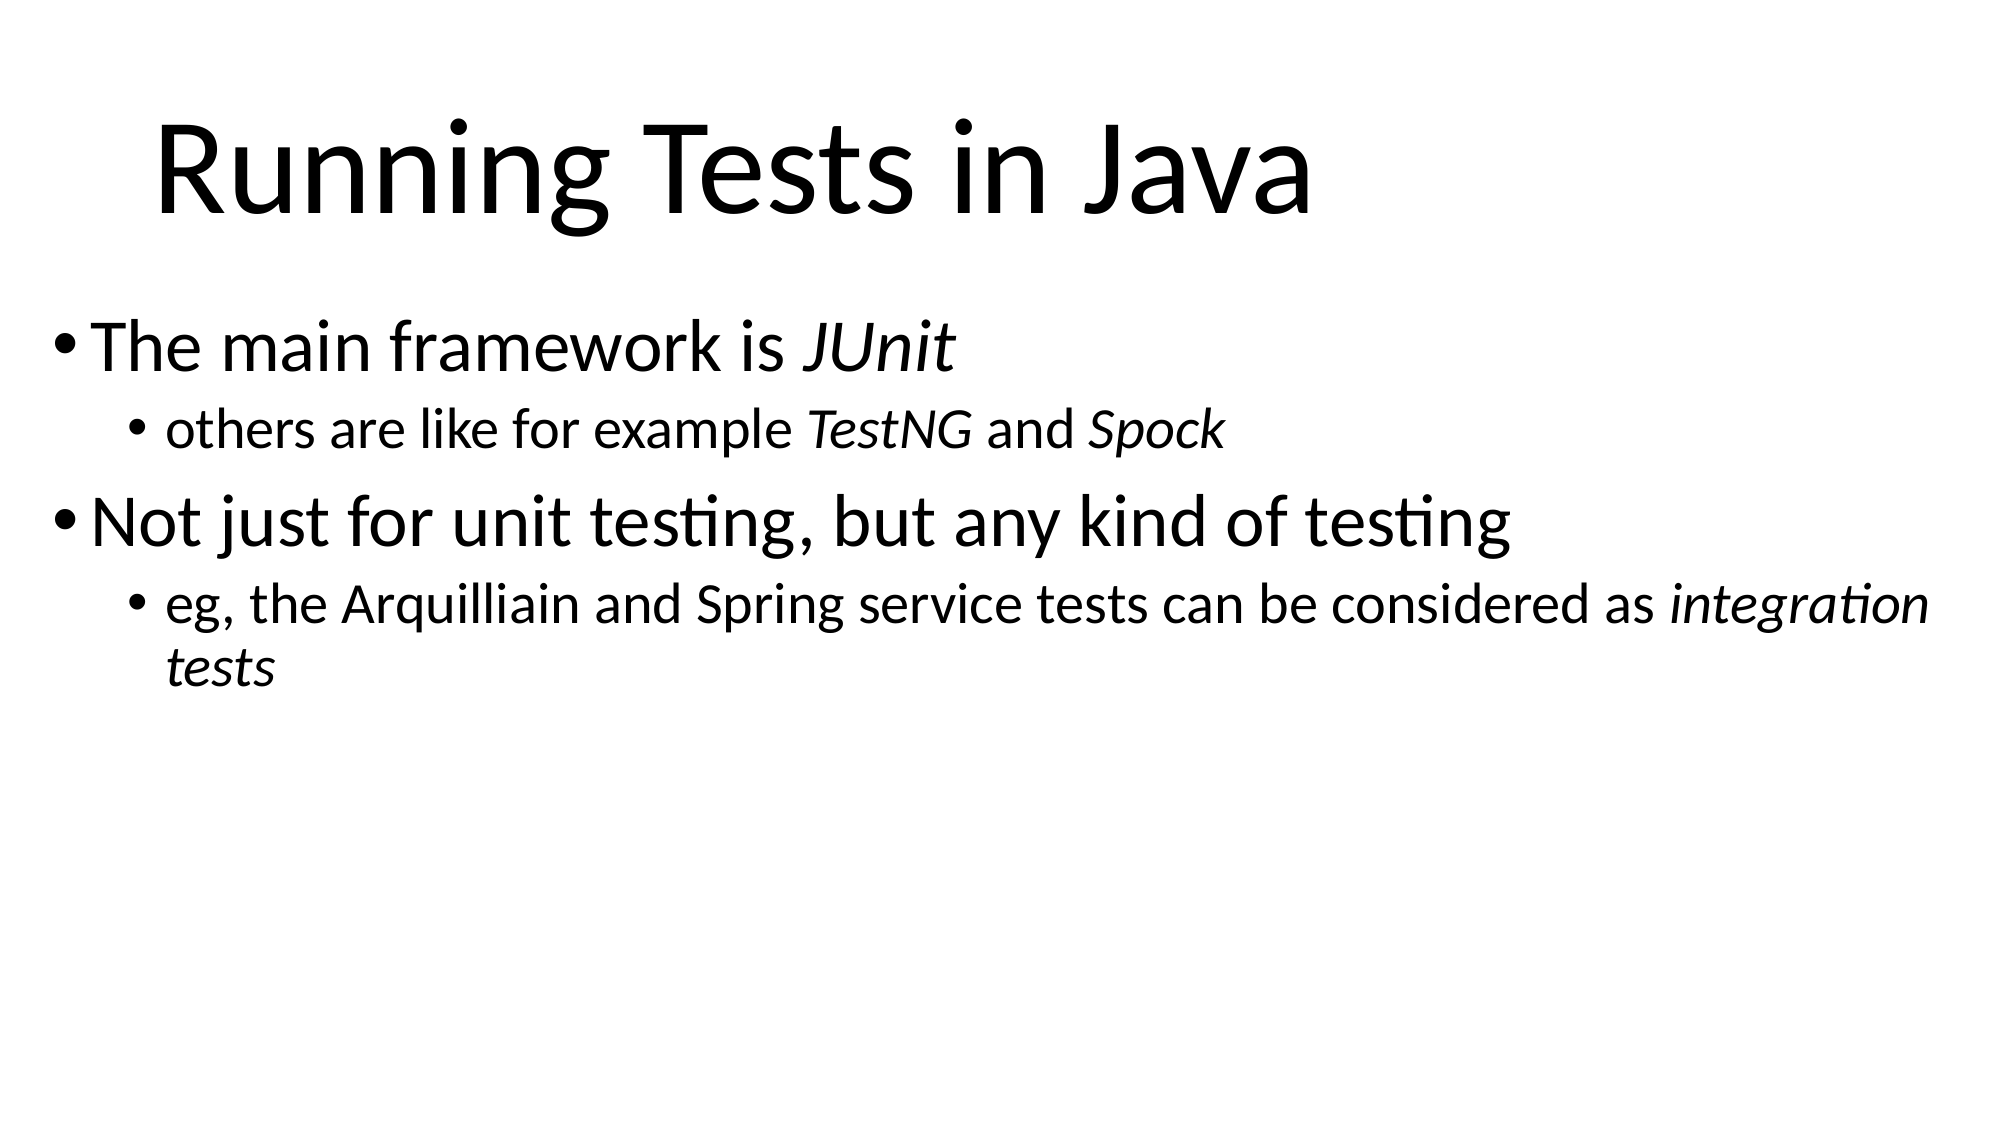

# Running Tests in Java
The main framework is JUnit
others are like for example TestNG and Spock
Not just for unit testing, but any kind of testing
eg, the Arquilliain and Spring service tests can be considered as integration tests